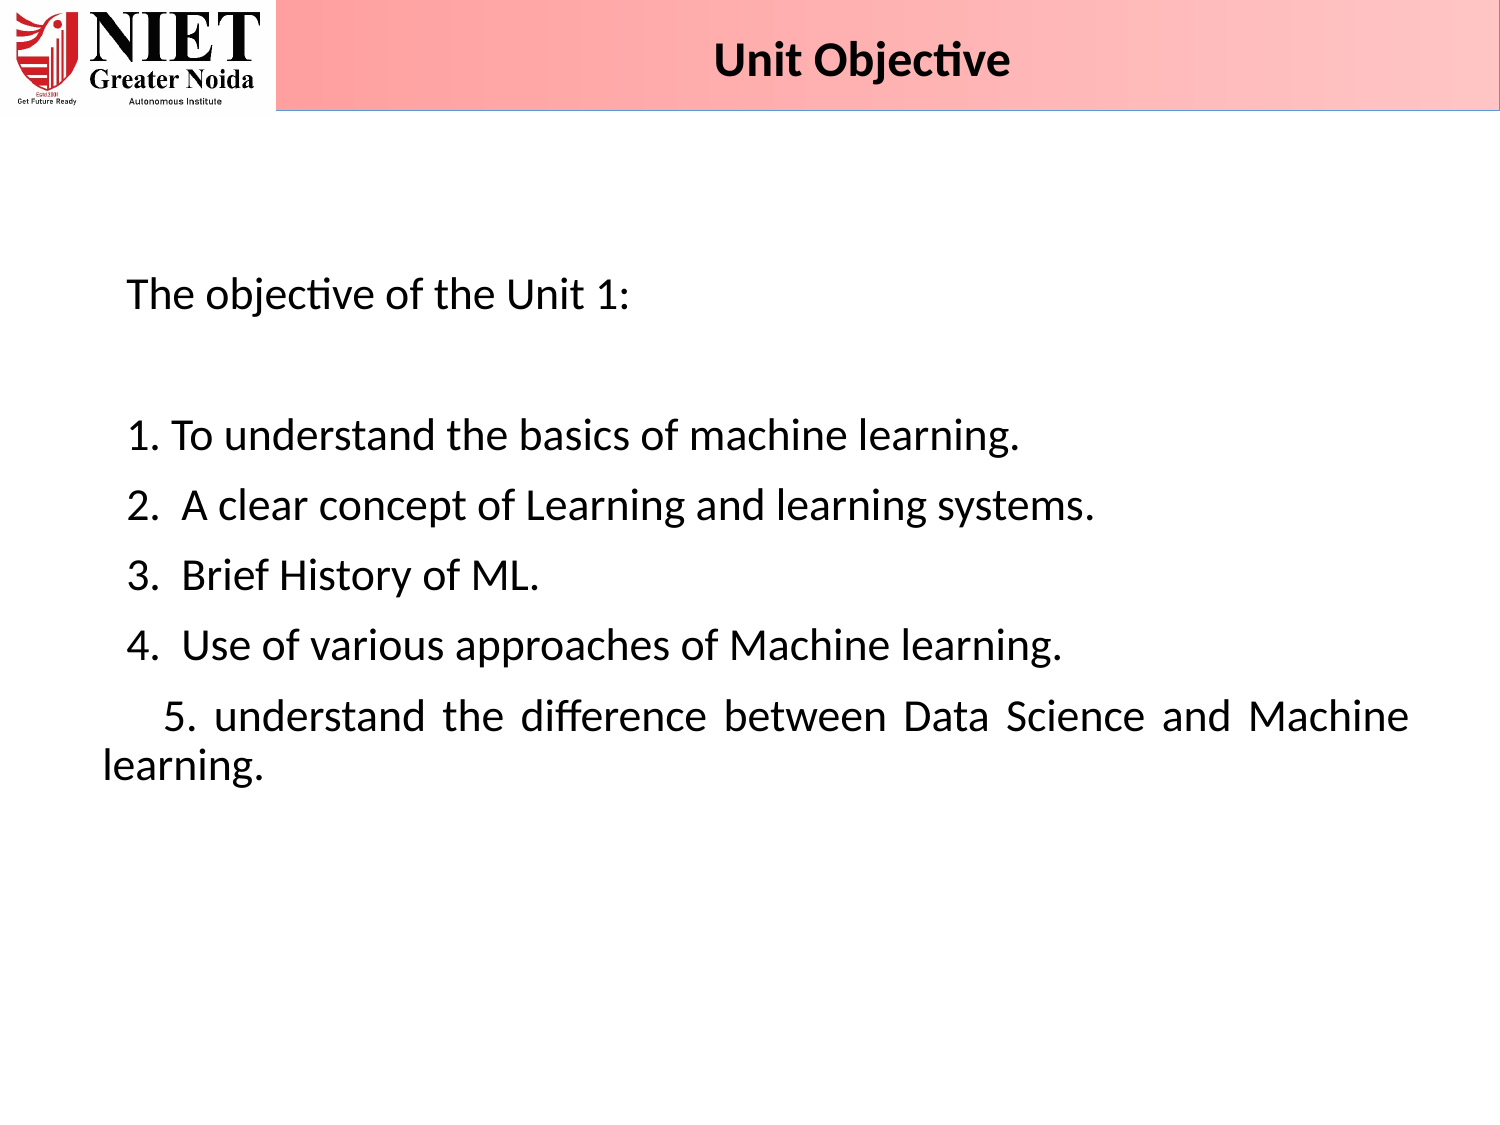

Unit Objective
      The objective of the Unit 1:

      1. To understand the basics of machine learning.
      2.  A clear concept of Learning and learning systems.
      3.  Brief History of ML.
      4.  Use of various approaches of Machine learning.
      5. understand the difference between Data Science and Machine learning.